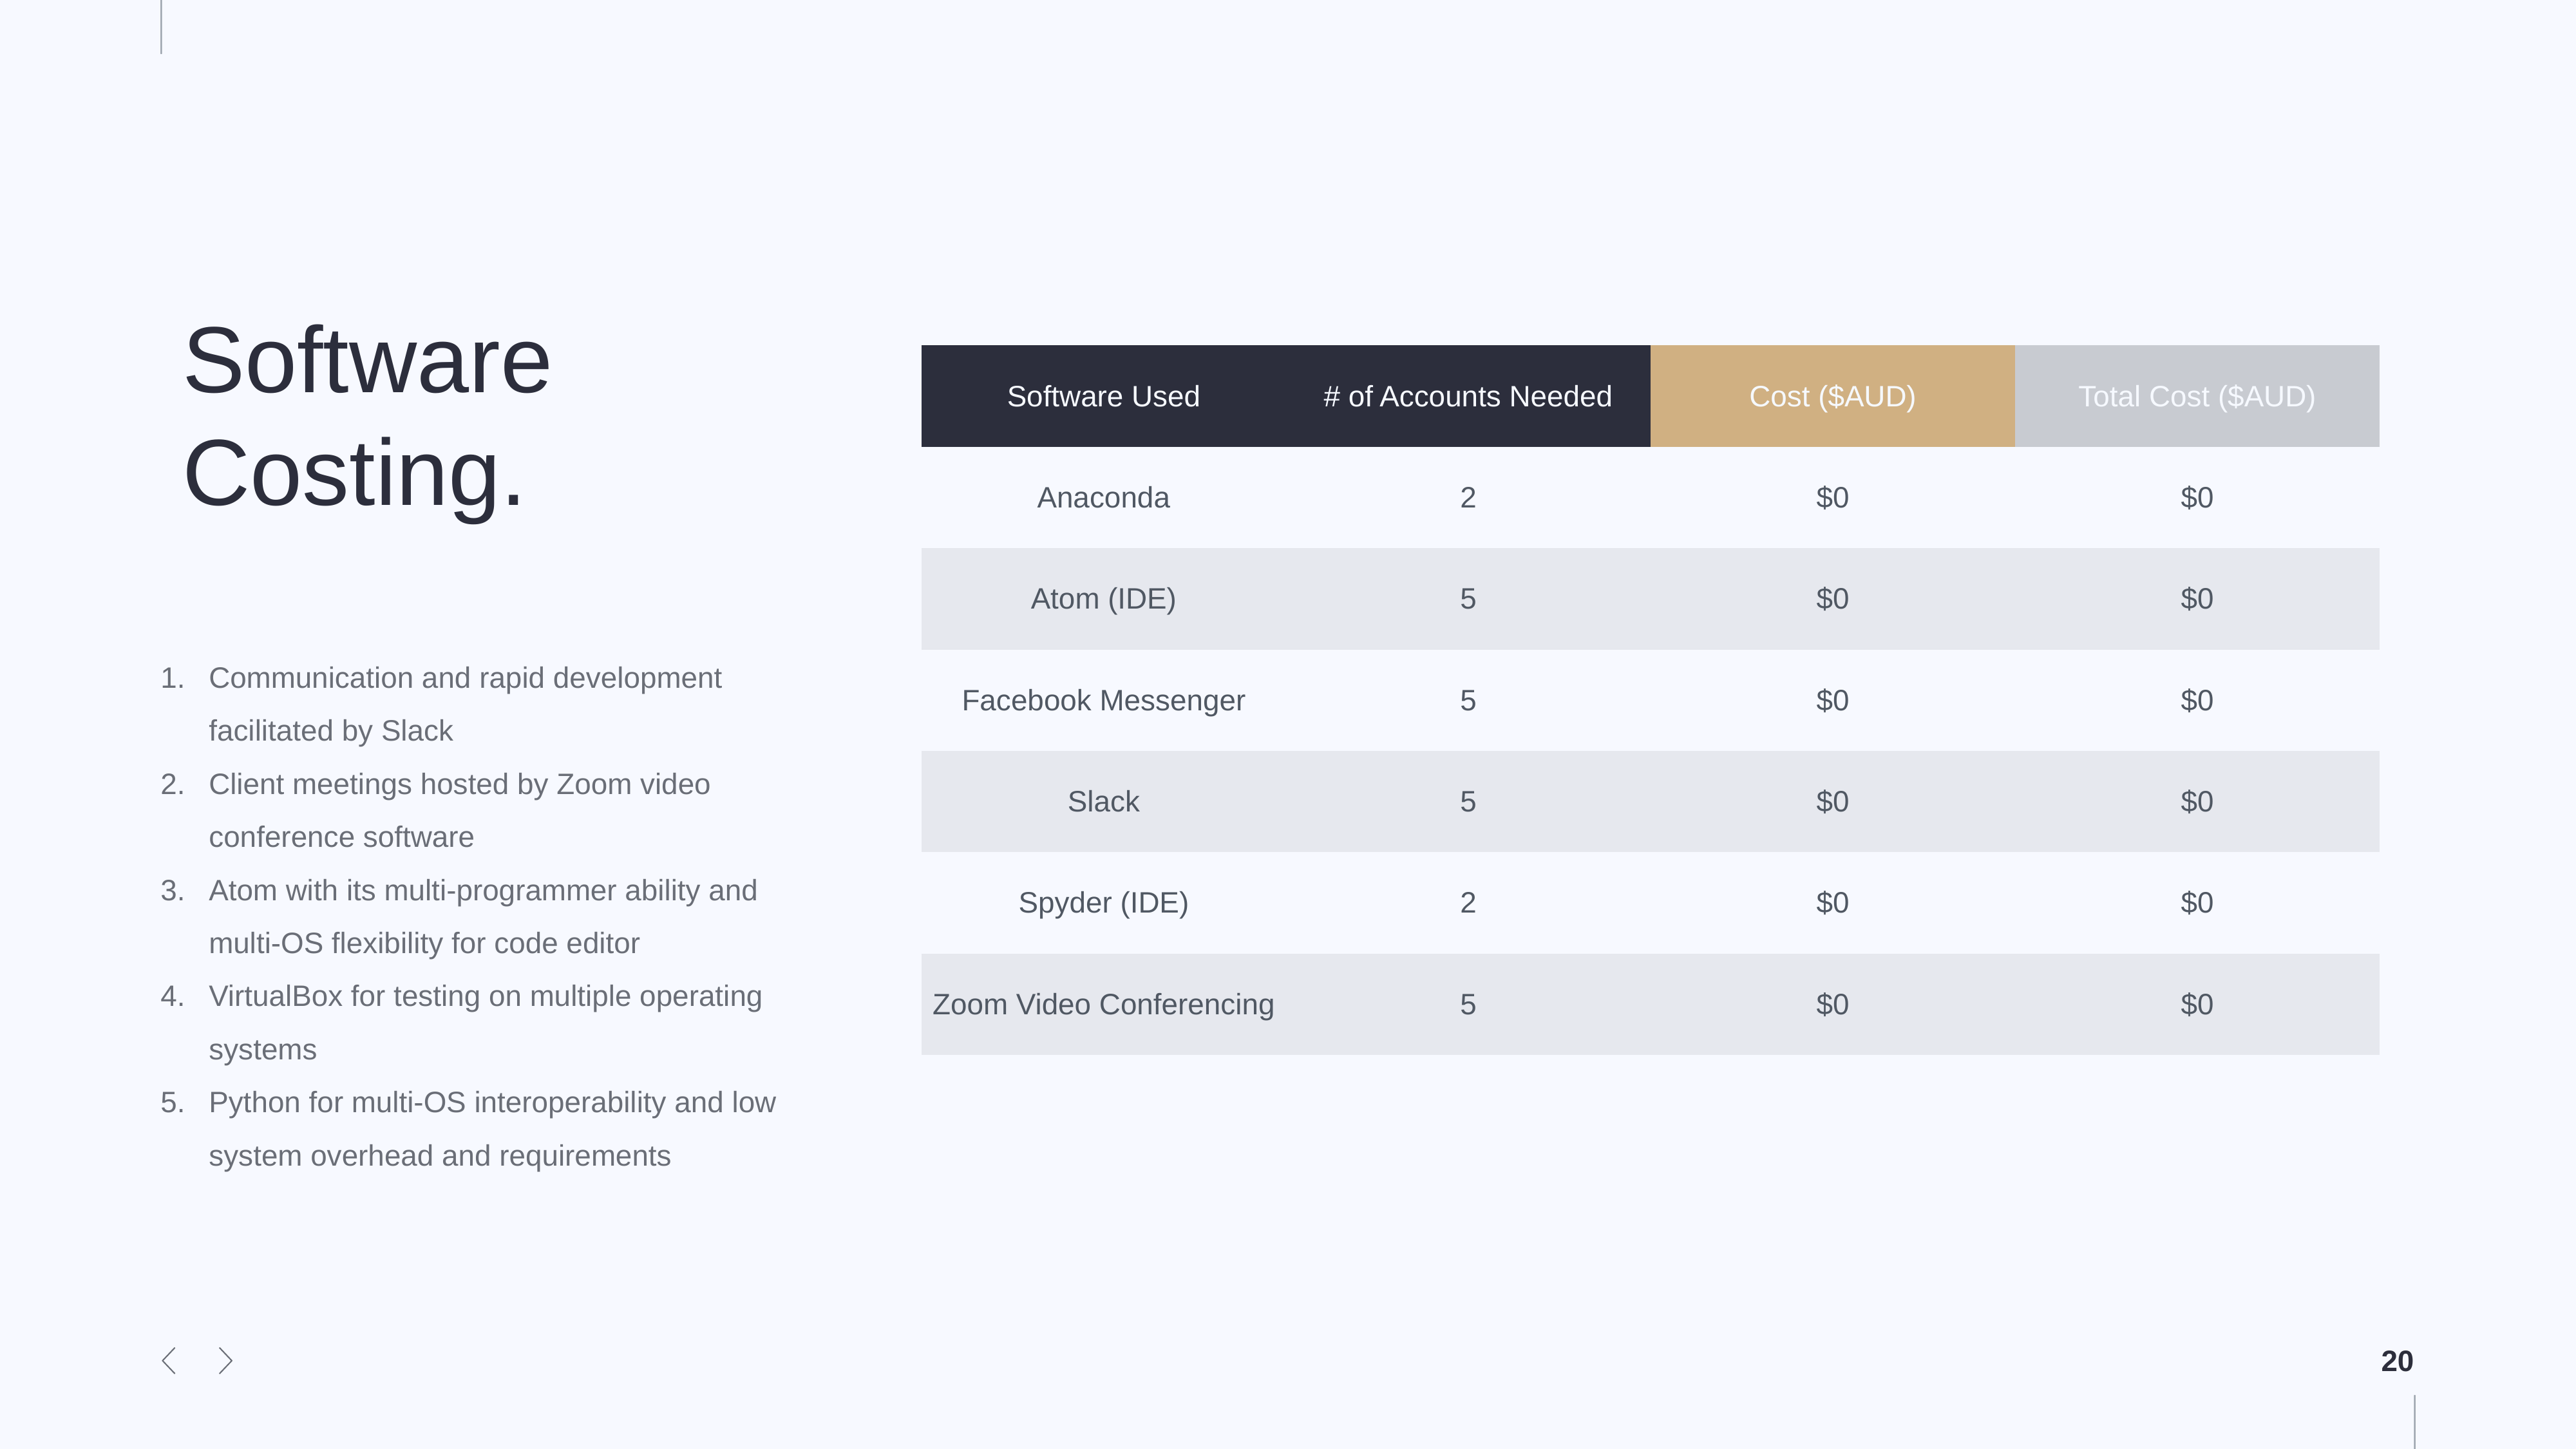

Software
Costing.
| Software Used | # of Accounts Needed | Cost ($AUD) | Total Cost ($AUD) |
| --- | --- | --- | --- |
| Anaconda | 2 | $0 | $0 |
| Atom (IDE) | 5 | $0 | $0 |
| Facebook Messenger | 5 | $0 | $0 |
| Slack | 5 | $0 | $0 |
| Spyder (IDE) | 2 | $0 | $0 |
| Zoom Video Conferencing | 5 | $0 | $0 |
Communication and rapid development facilitated by Slack
Client meetings hosted by Zoom video conference software
Atom with its multi-programmer ability and multi-OS flexibility for code editor
VirtualBox for testing on multiple operating systems
Python for multi-OS interoperability and low system overhead and requirements
20